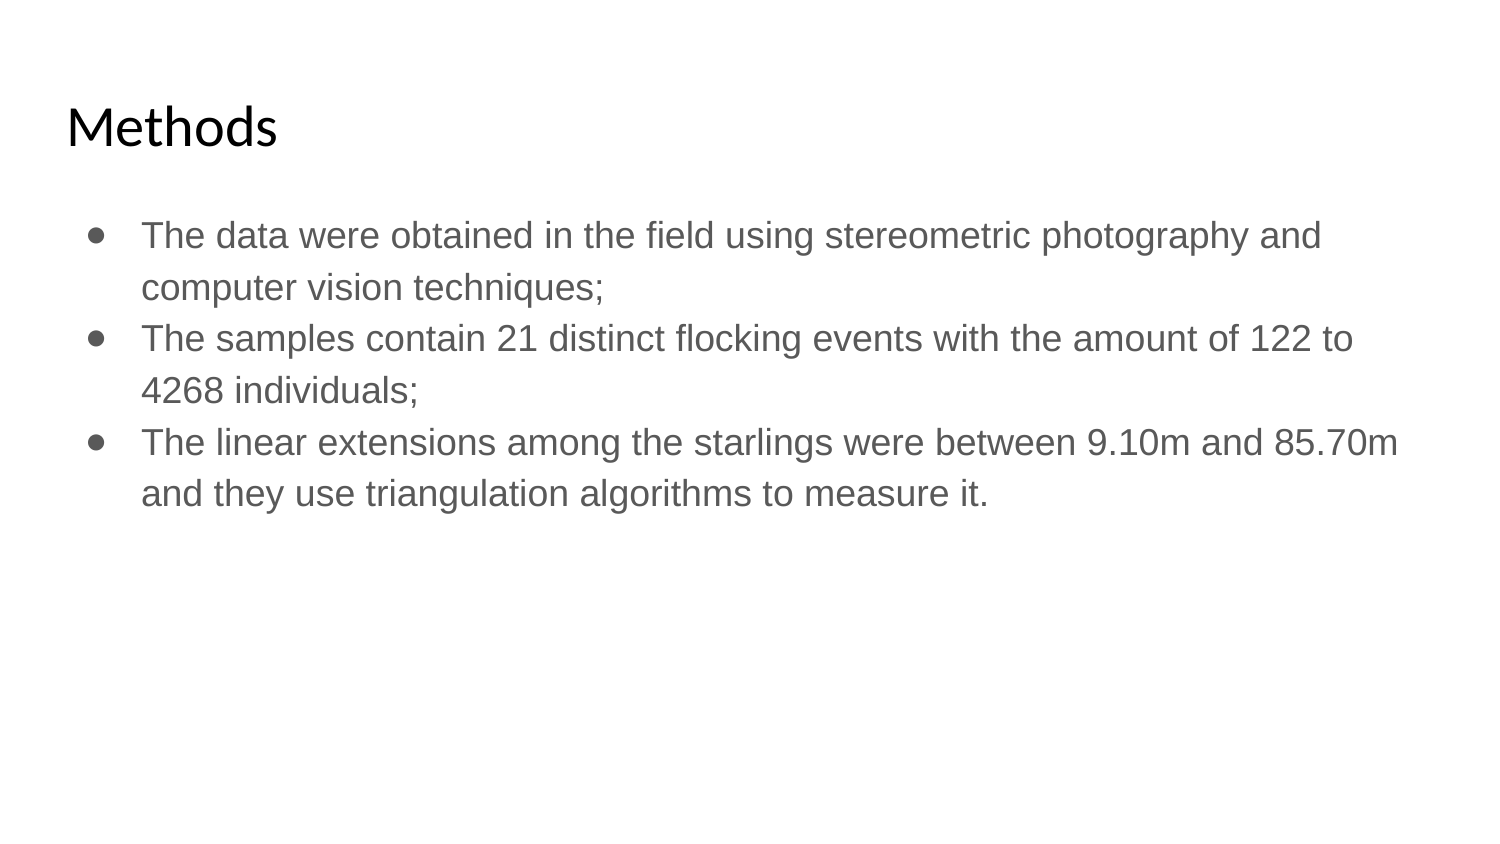

# Methods
The data were obtained in the field using stereometric photography and computer vision techniques;
The samples contain 21 distinct flocking events with the amount of 122 to 4268 individuals;
The linear extensions among the starlings were between 9.10m and 85.70m and they use triangulation algorithms to measure it.